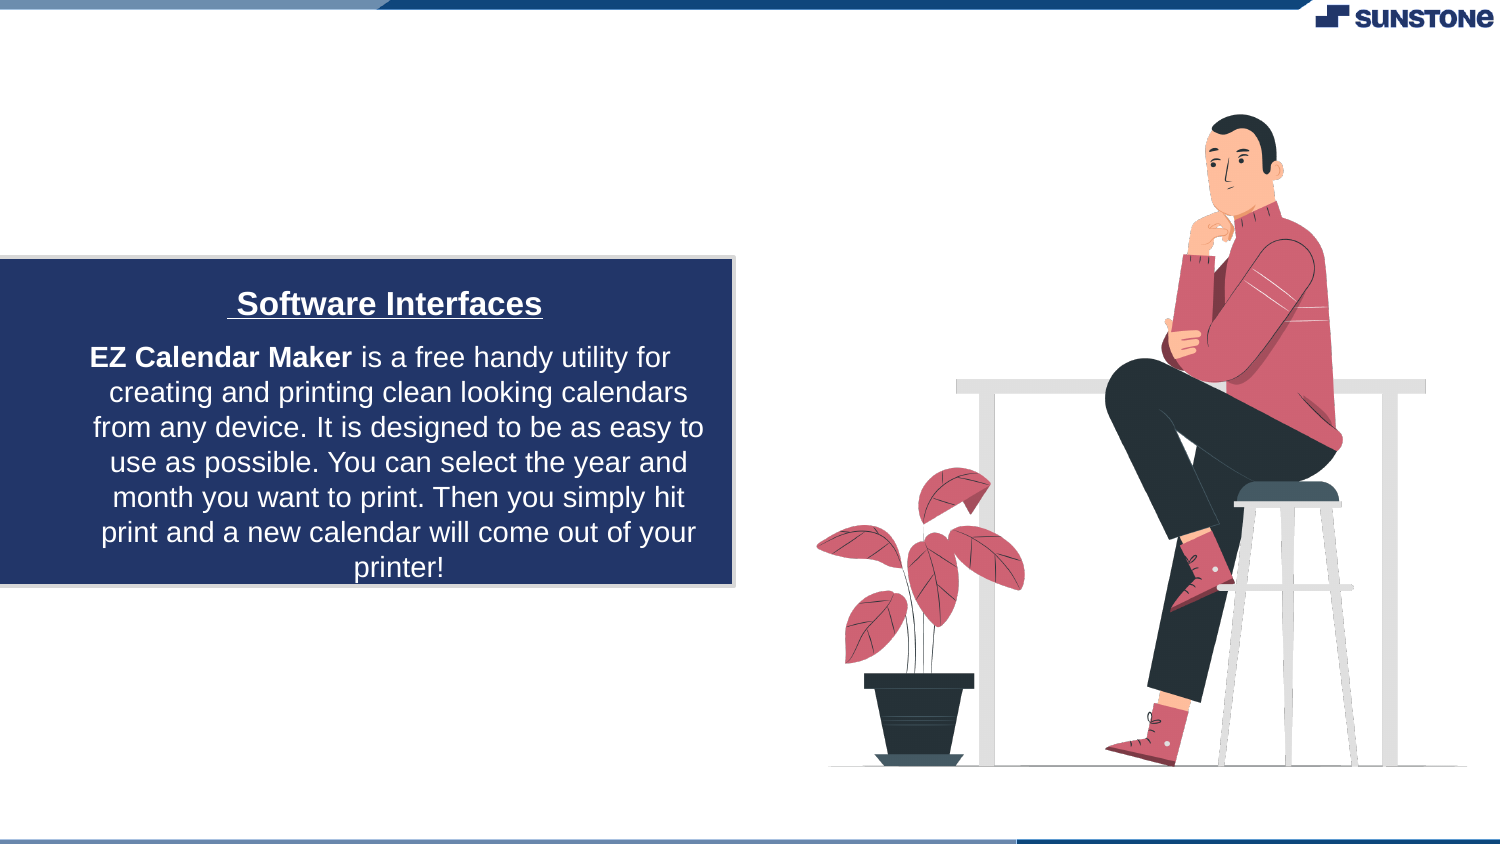

Software Interfaces

EZ Calendar Maker is a free handy utility for creating and printing clean looking calendars from any device. It is designed to be as easy to use as possible. You can select the year and month you want to print. Then you simply hit print and a new calendar will come out of your printer!